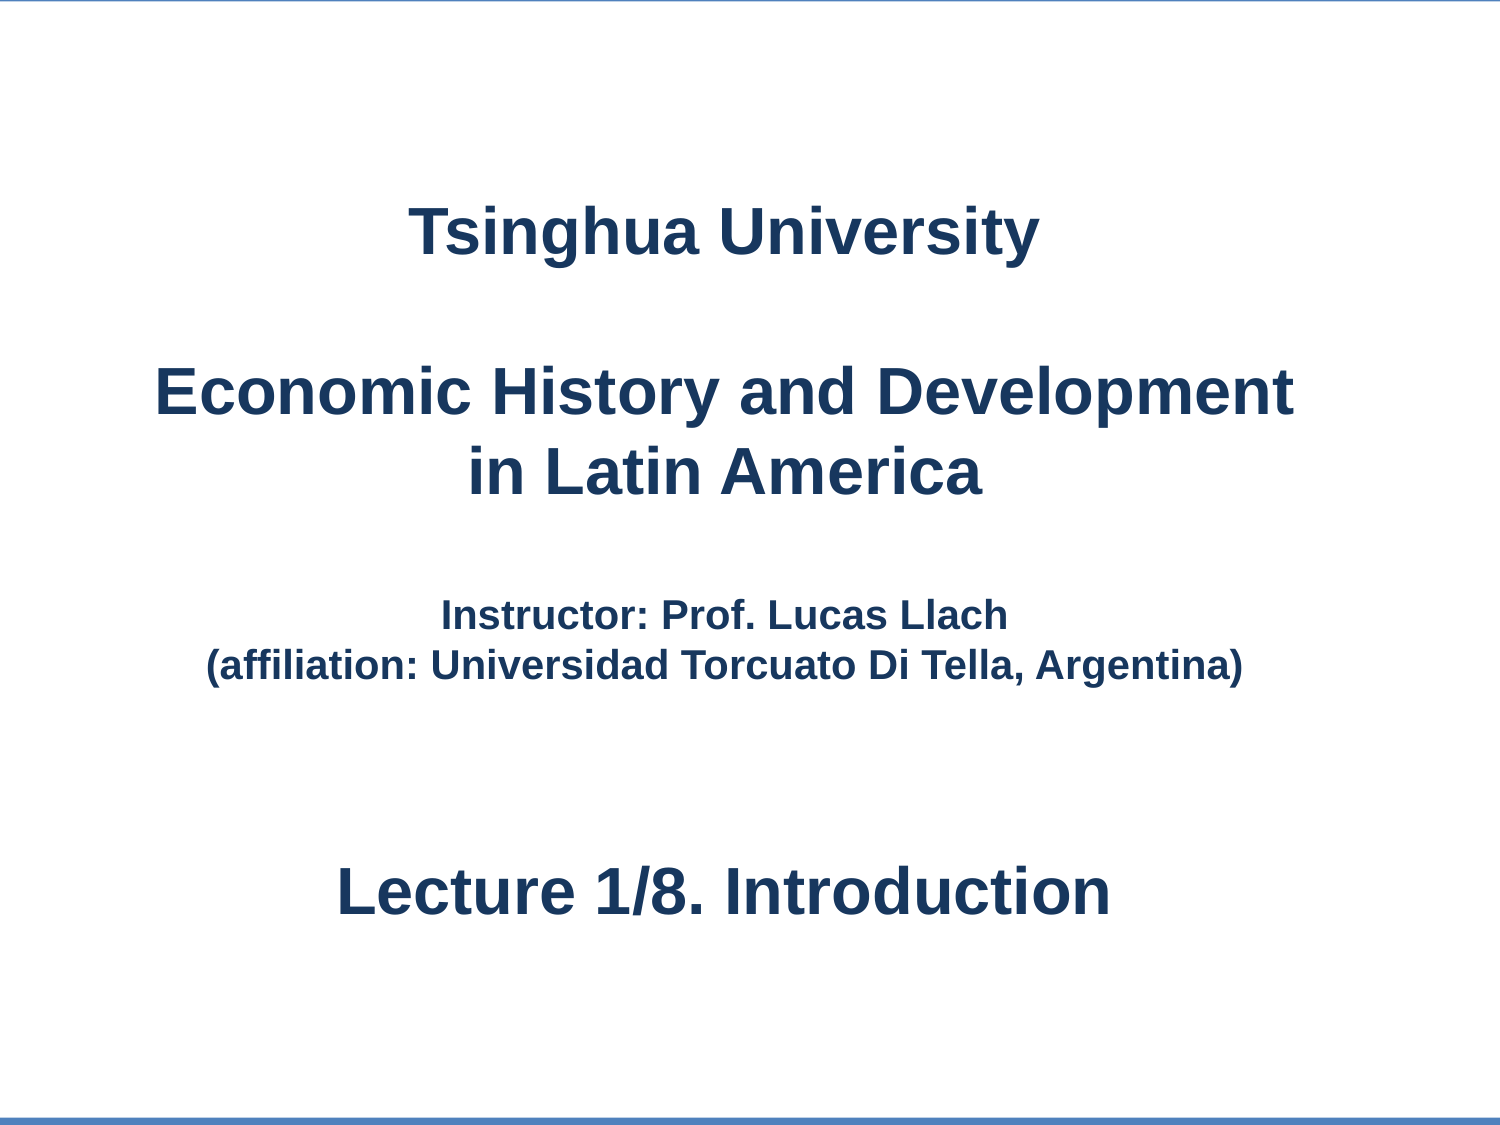

# Tsinghua University Economic History and Development in Latin America Instructor: Prof. Lucas Llach (affiliation: Universidad Torcuato Di Tella, Argentina) Lecture 1/8. Introduction